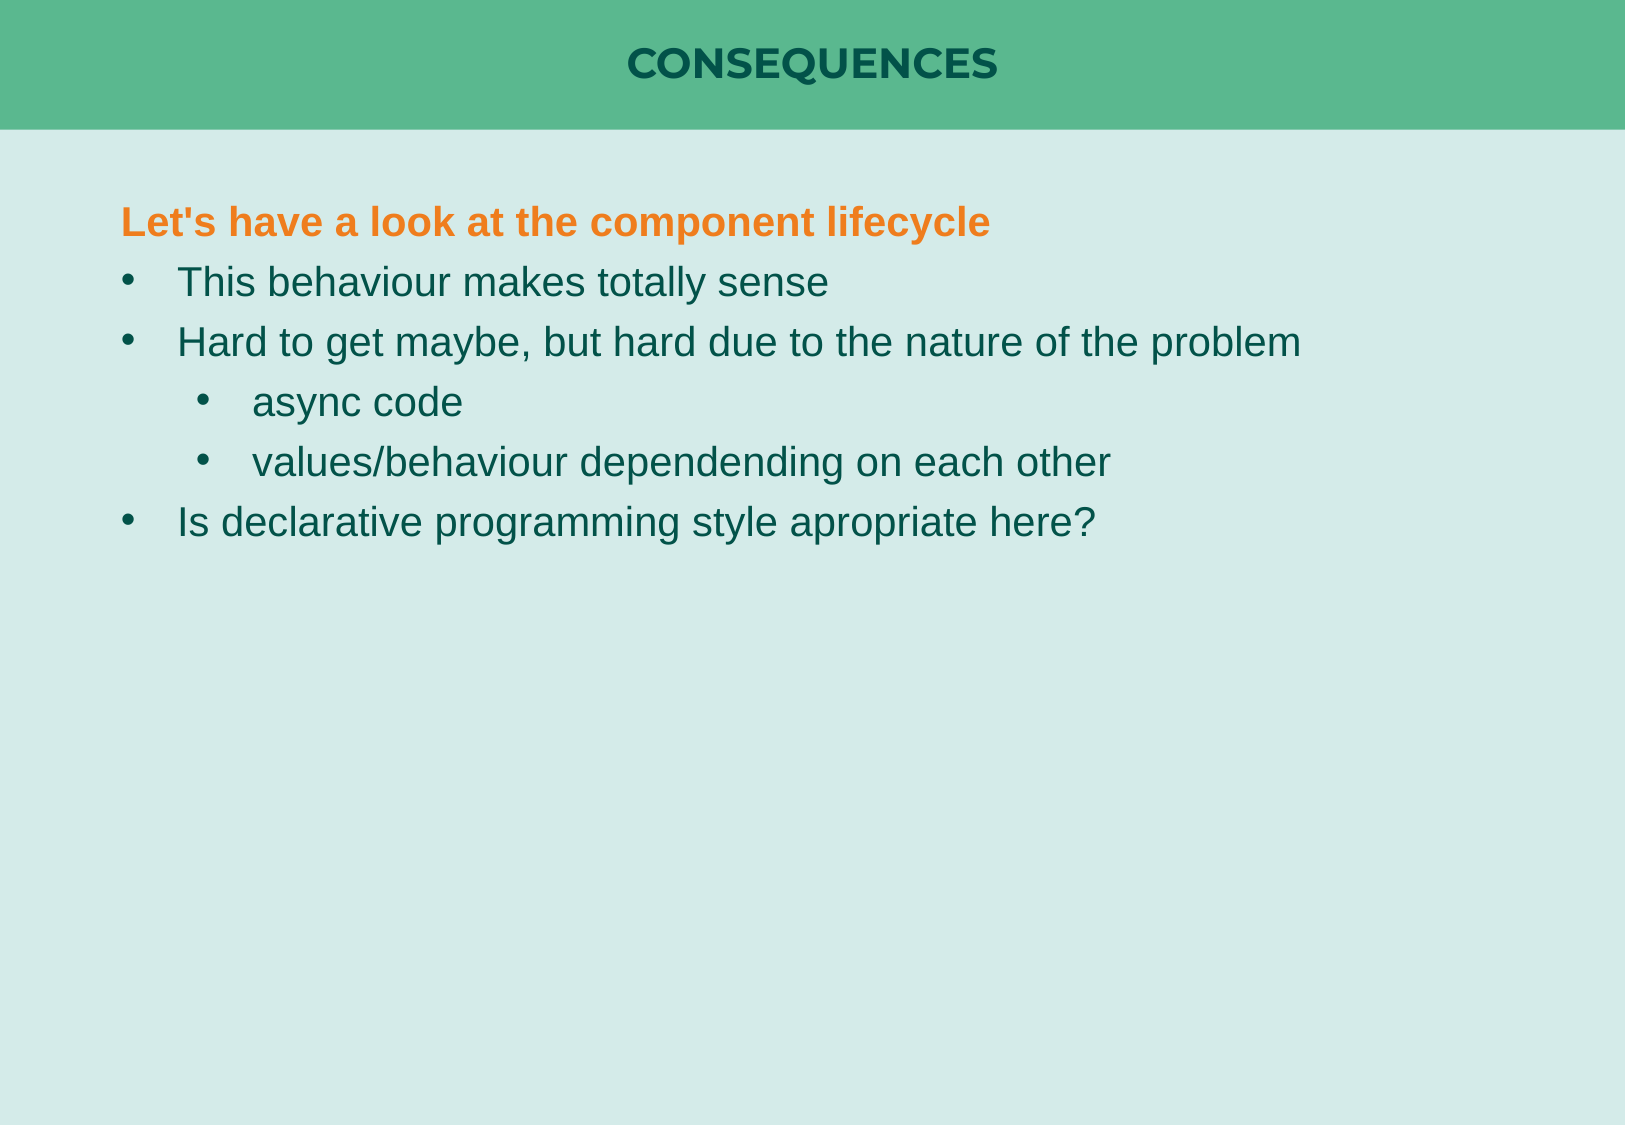

# Consequences
Let's have a look at the component lifecycle
This behaviour makes totally sense
Hard to get maybe, but hard due to the nature of the problem
async code
values/behaviour dependending on each other
Is declarative programming style apropriate here?